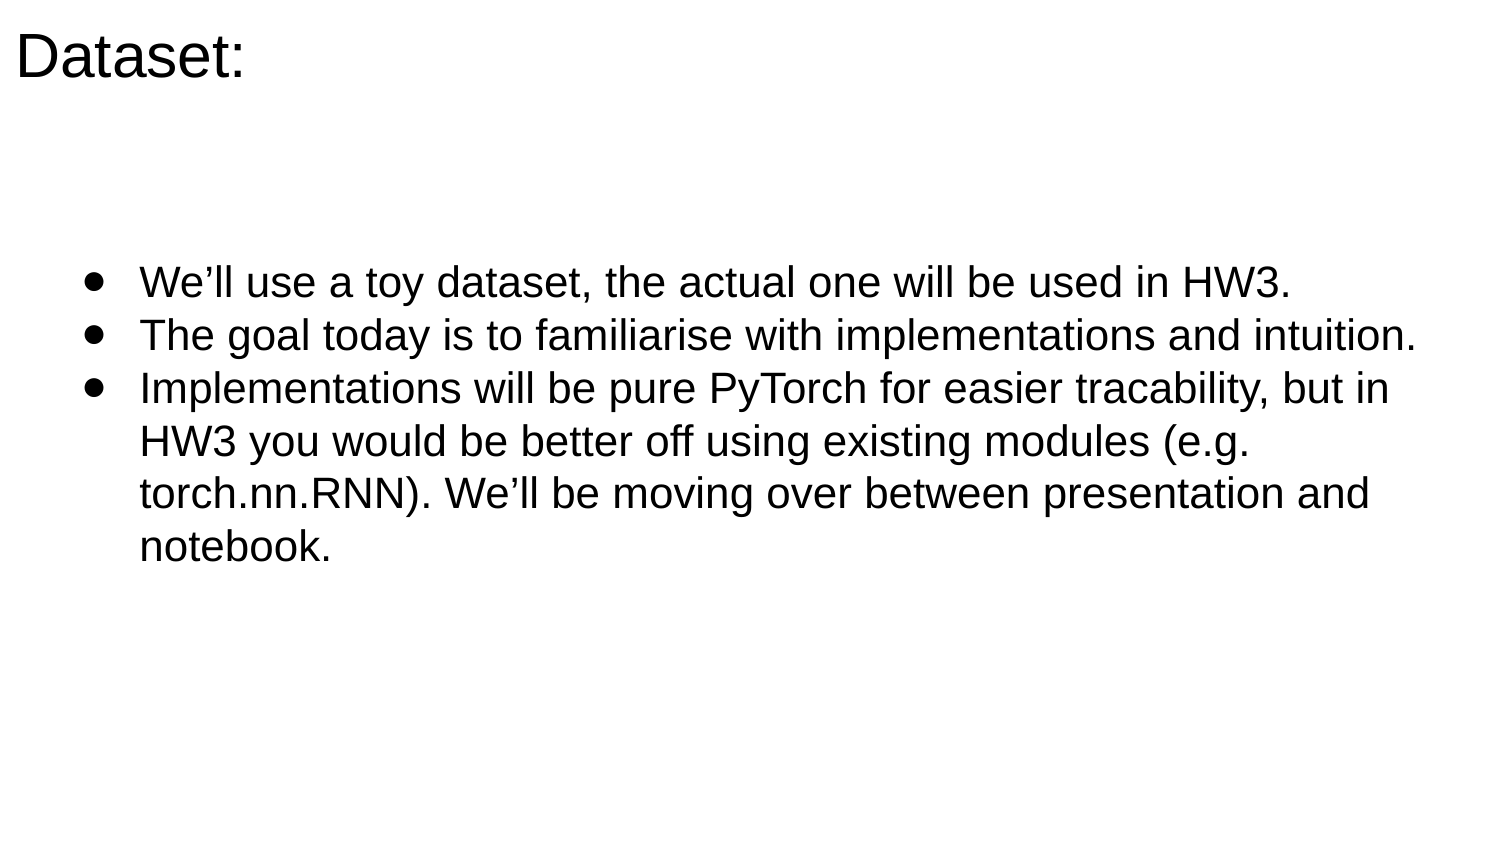

# Dataset:
We’ll use a toy dataset, the actual one will be used in HW3.
The goal today is to familiarise with implementations and intuition.
Implementations will be pure PyTorch for easier tracability, but in HW3 you would be better off using existing modules (e.g. torch.nn.RNN). We’ll be moving over between presentation and notebook.